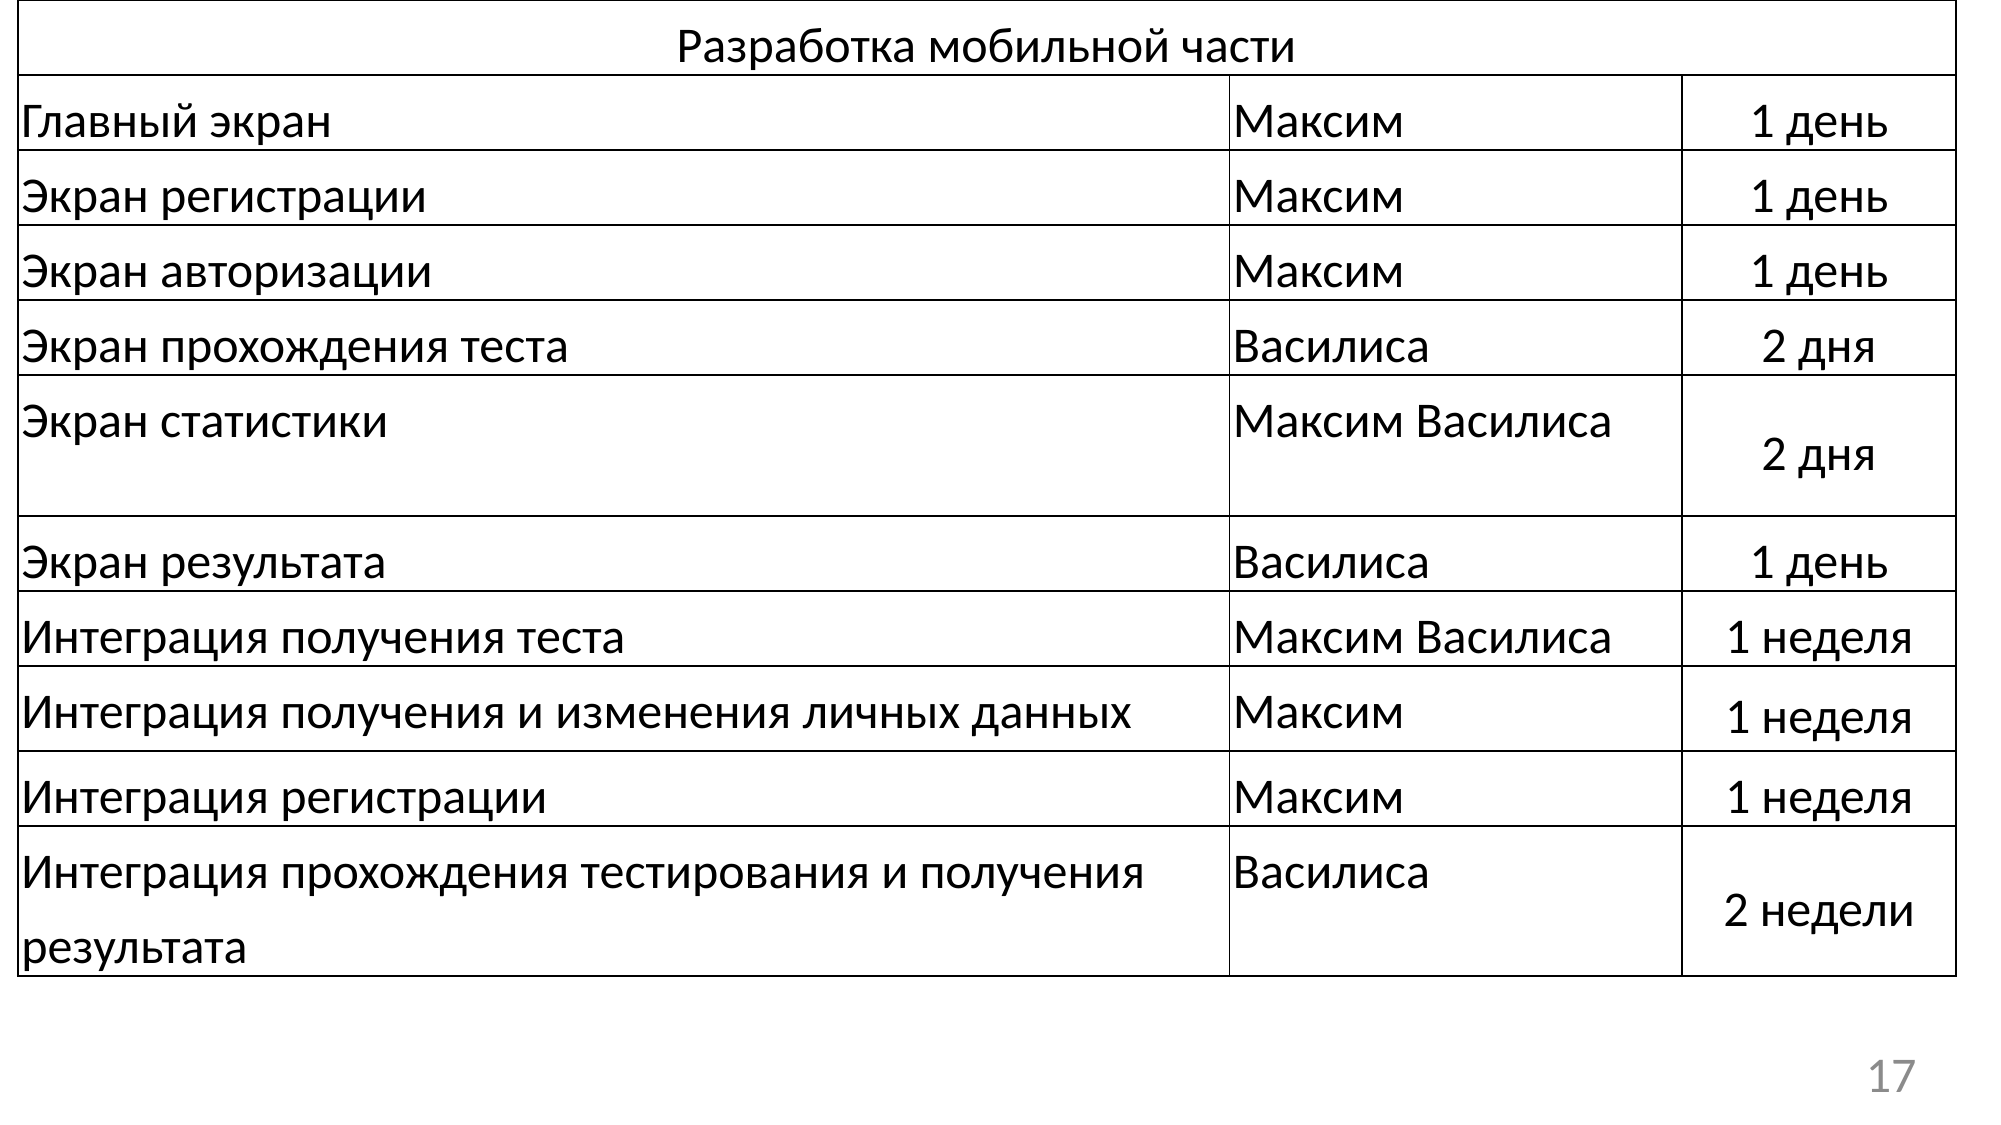

| Разработка мобильной части |  |  |
| --- | --- | --- |
| Главный экран | Максим | 1 день |
| Экран регистрации | Максим | 1 день |
| Экран авторизации | Максим | 1 день |
| Экран прохождения теста | Василиса | 2 дня |
| Экран статистики | Максим Василиса | 2 дня |
| Экран результата | Василиса | 1 день |
| Интеграция получения теста | Максим Василиса | 1 неделя |
| Интеграция получения и изменения личных данных | Максим | 1 неделя |
| Интеграция регистрации | Максим | 1 неделя |
| Интеграция прохождения тестирования и получения результата | Василиса | 2 недели |
17